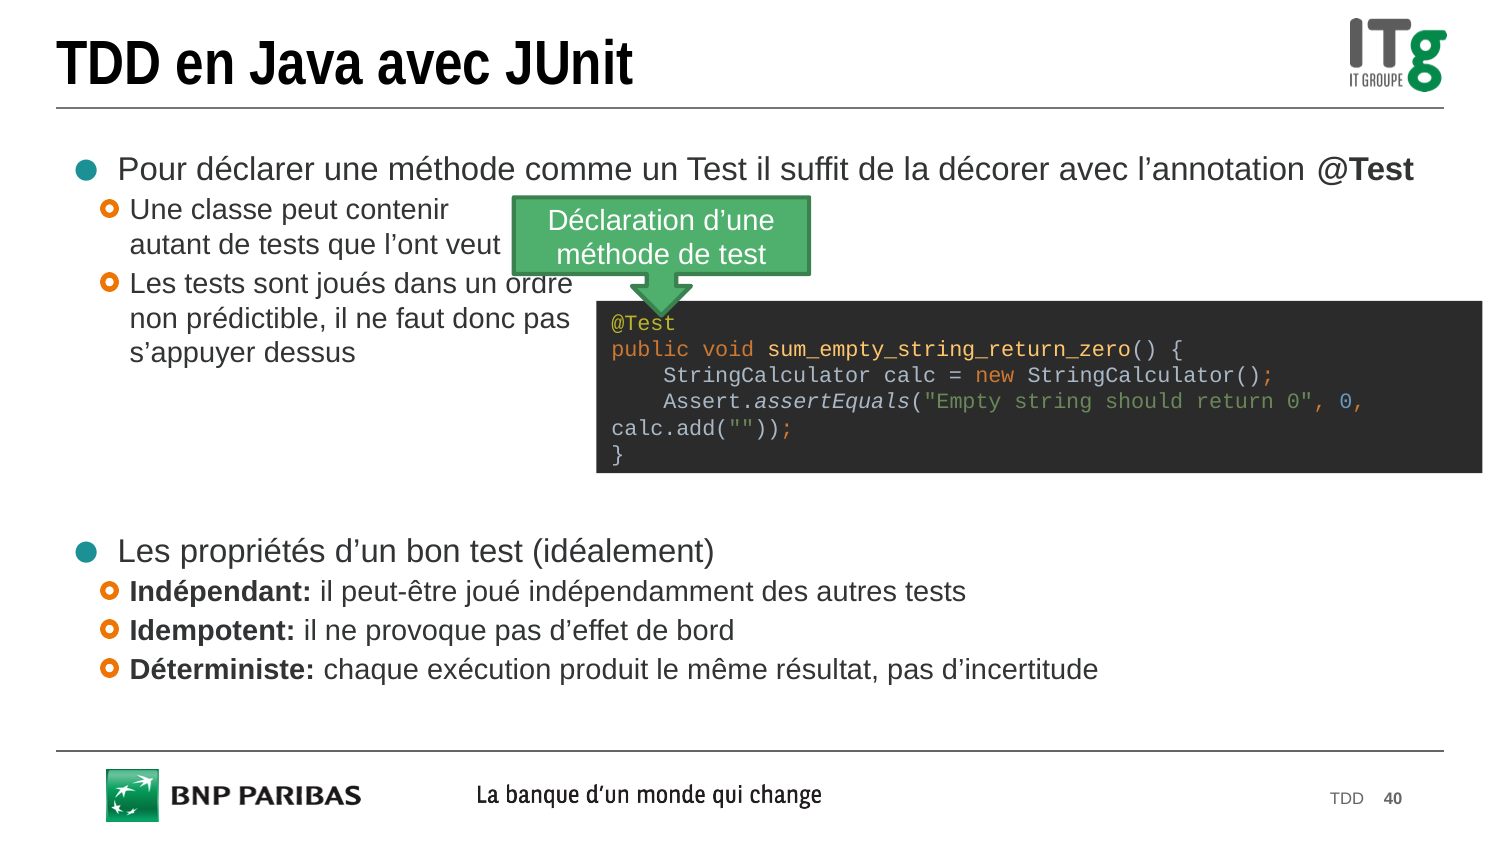

# TDD en Java avec JUnit
Pour déclarer une méthode comme un Test il suffit de la décorer avec l’annotation @Test
Une classe peut contenir
autant de tests que l’ont veut
Les tests sont joués dans un ordre
non prédictible, il ne faut donc pas
s’appuyer dessus

Les propriétés d’un bon test (idéalement)
Indépendant: il peut-être joué indépendamment des autres tests
Idempotent: il ne provoque pas d’effet de bord
Déterministe: chaque exécution produit le même résultat, pas d’incertitude

Déclaration d’une méthode de test
@Test
public void sum_empty_string_return_zero() {
    StringCalculator calc = new StringCalculator();
    Assert.assertEquals("Empty string should return 0", 0, calc.add(""));
}
TDD
40